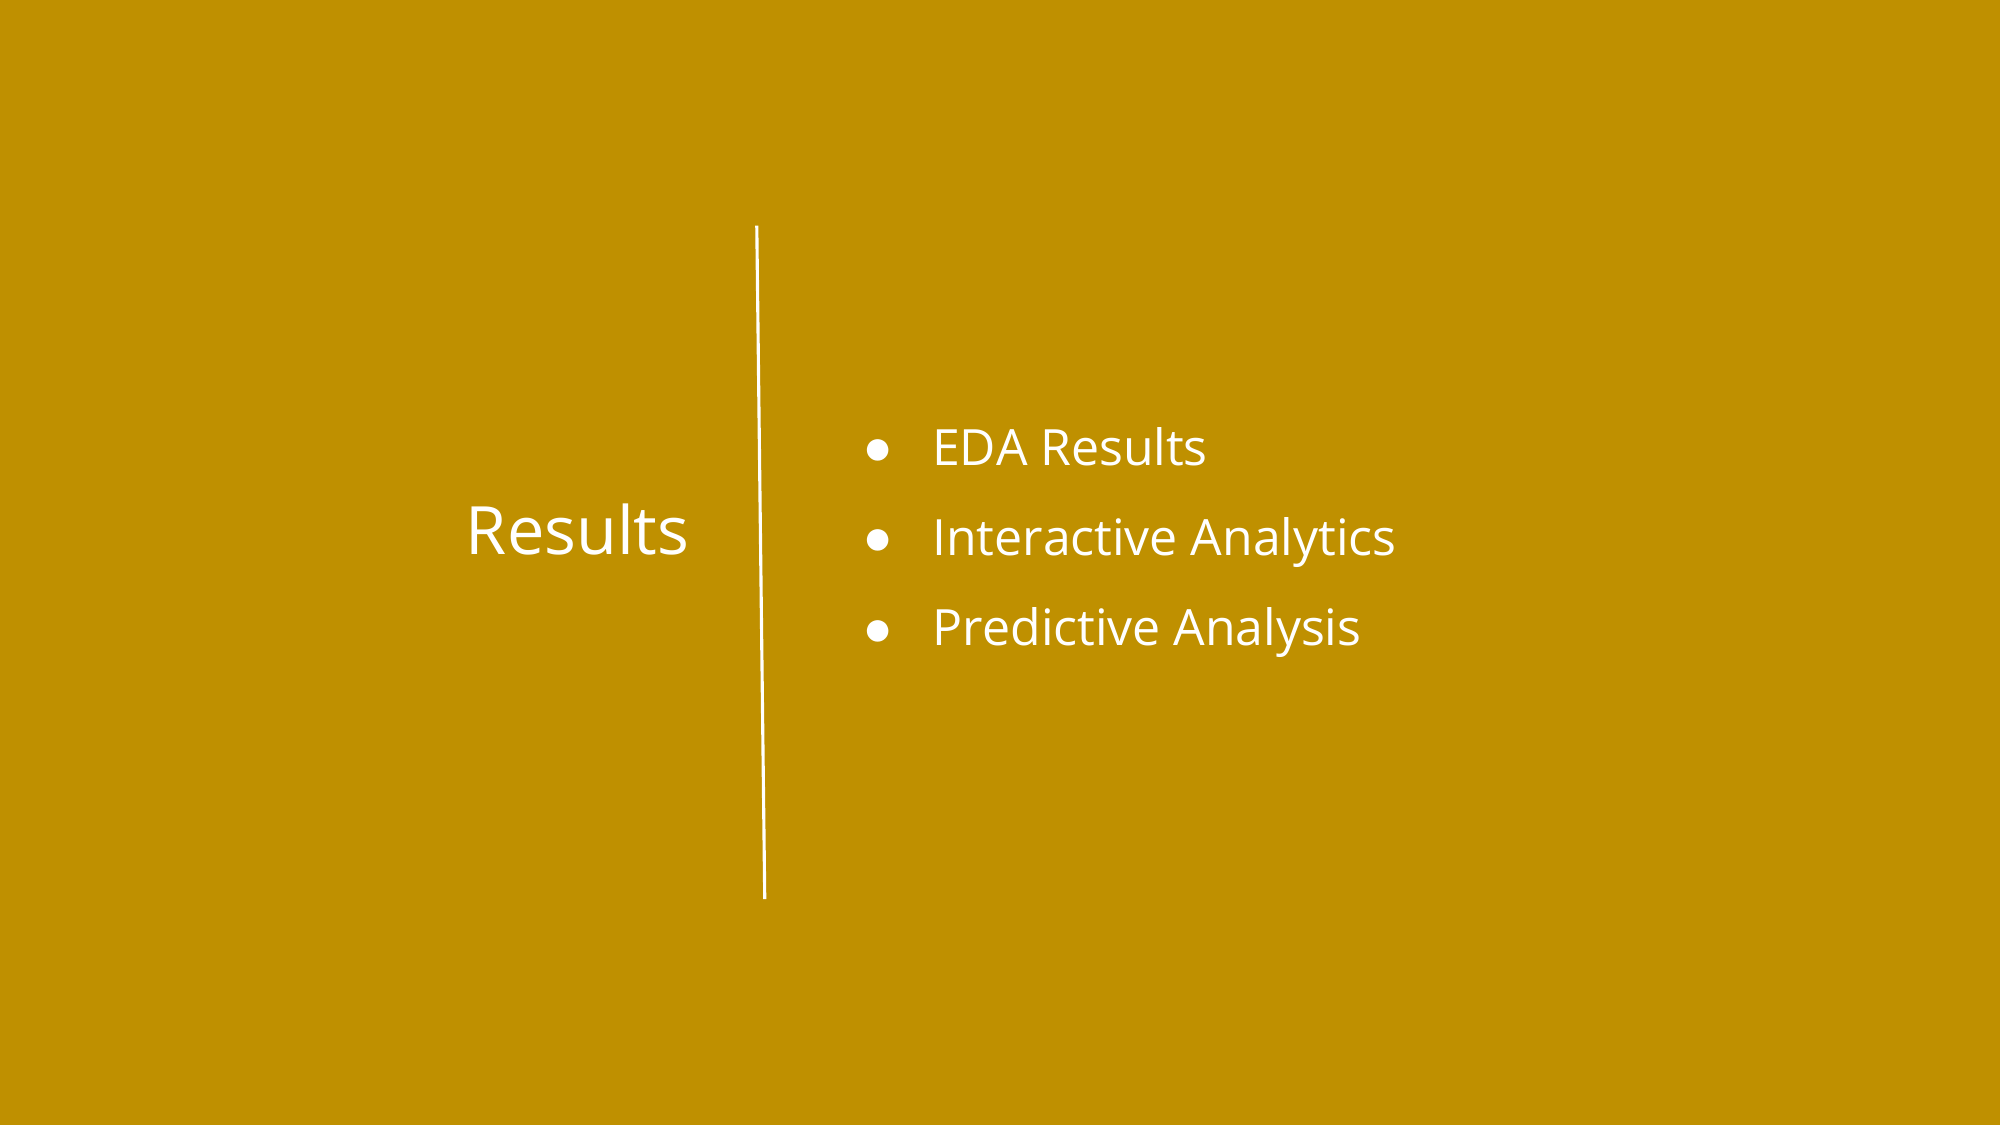

EDA Results
Interactive Analytics
Predictive Analysis
Results